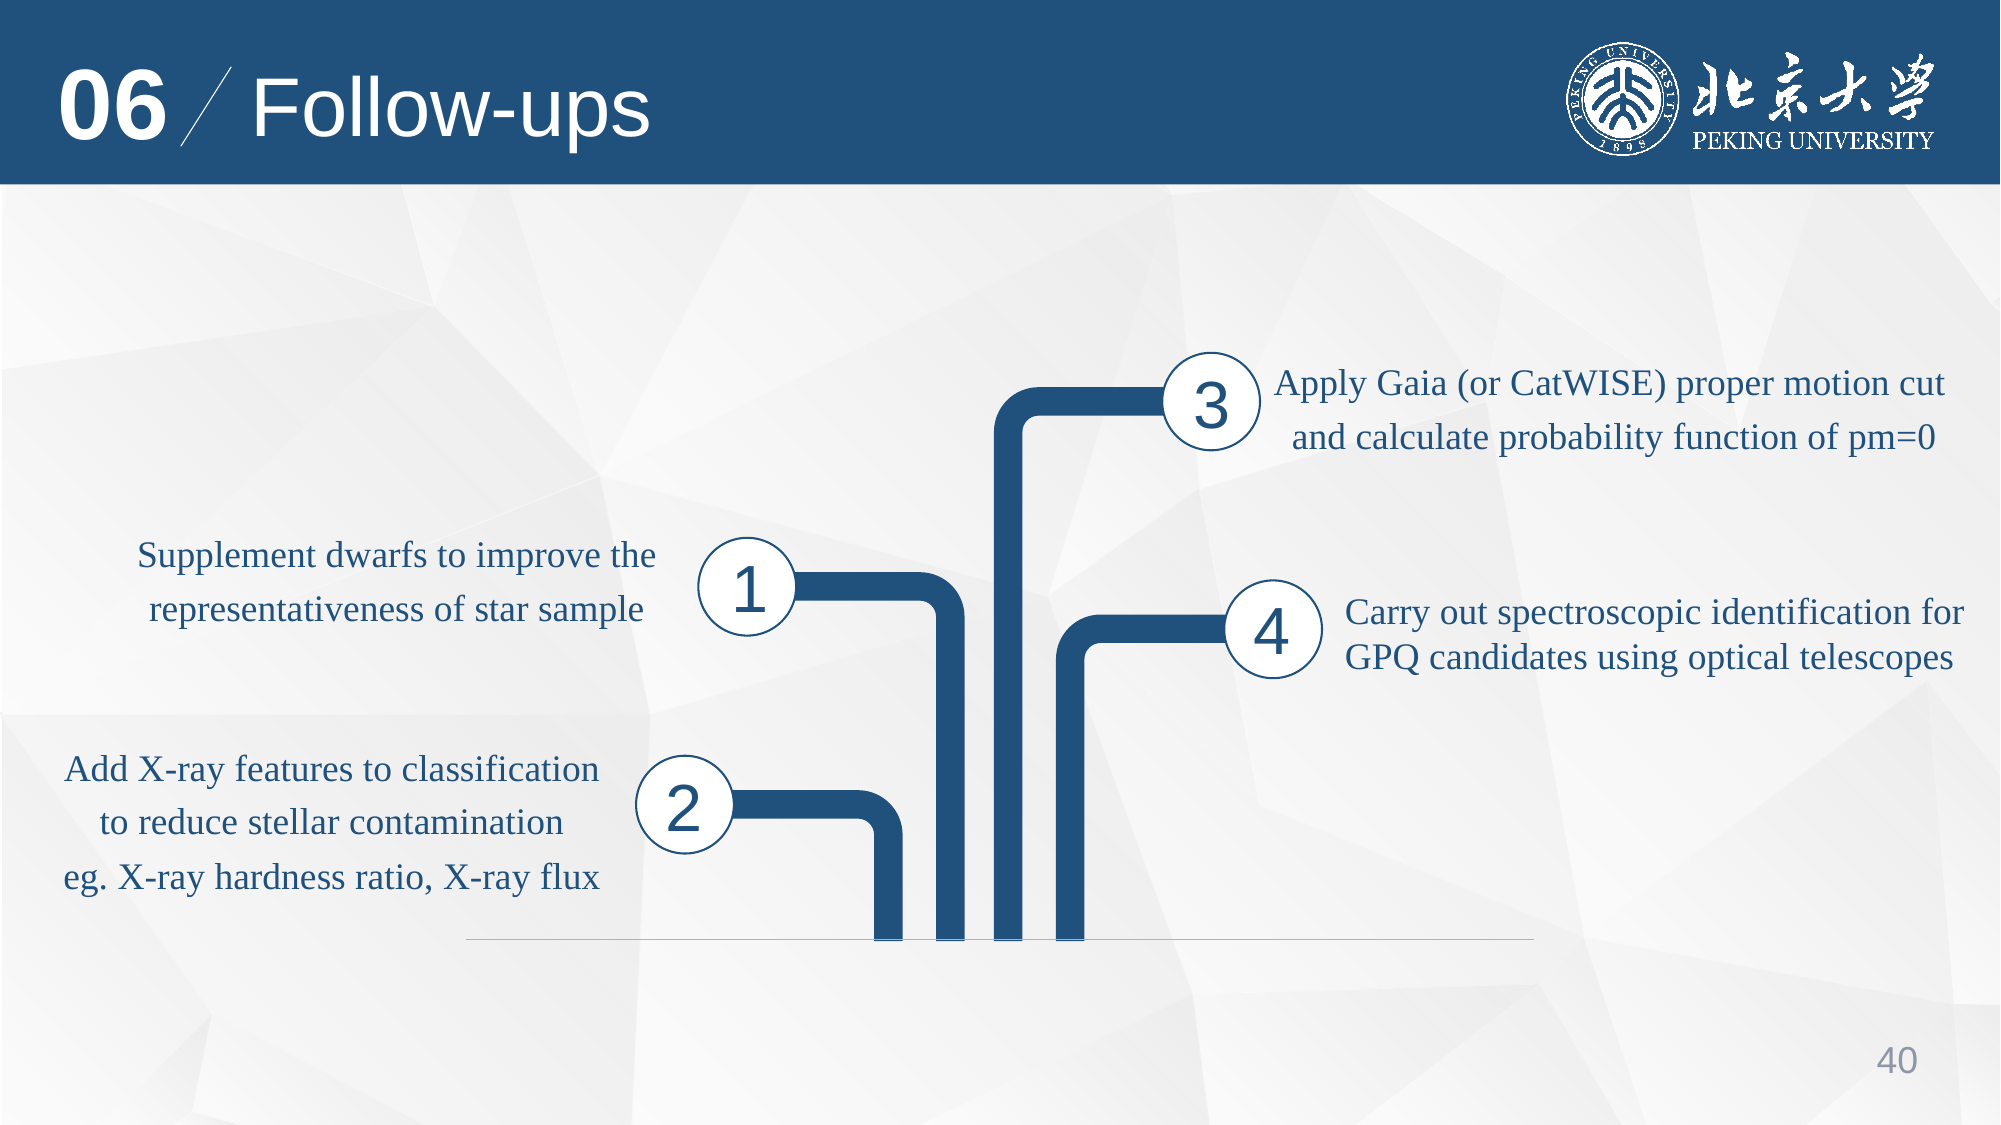

06
Follow-ups
Apply Gaia (or CatWISE) proper motion cut
and calculate probability function of pm=0
D

C

B

A

3
Supplement dwarfs to improve the representativeness of star sample
1
Carry out spectroscopic identification for GPQ candidates using optical telescopes
4
Add X-ray features to classification
to reduce stellar contamination
eg. X-ray hardness ratio, X-ray flux
2
40